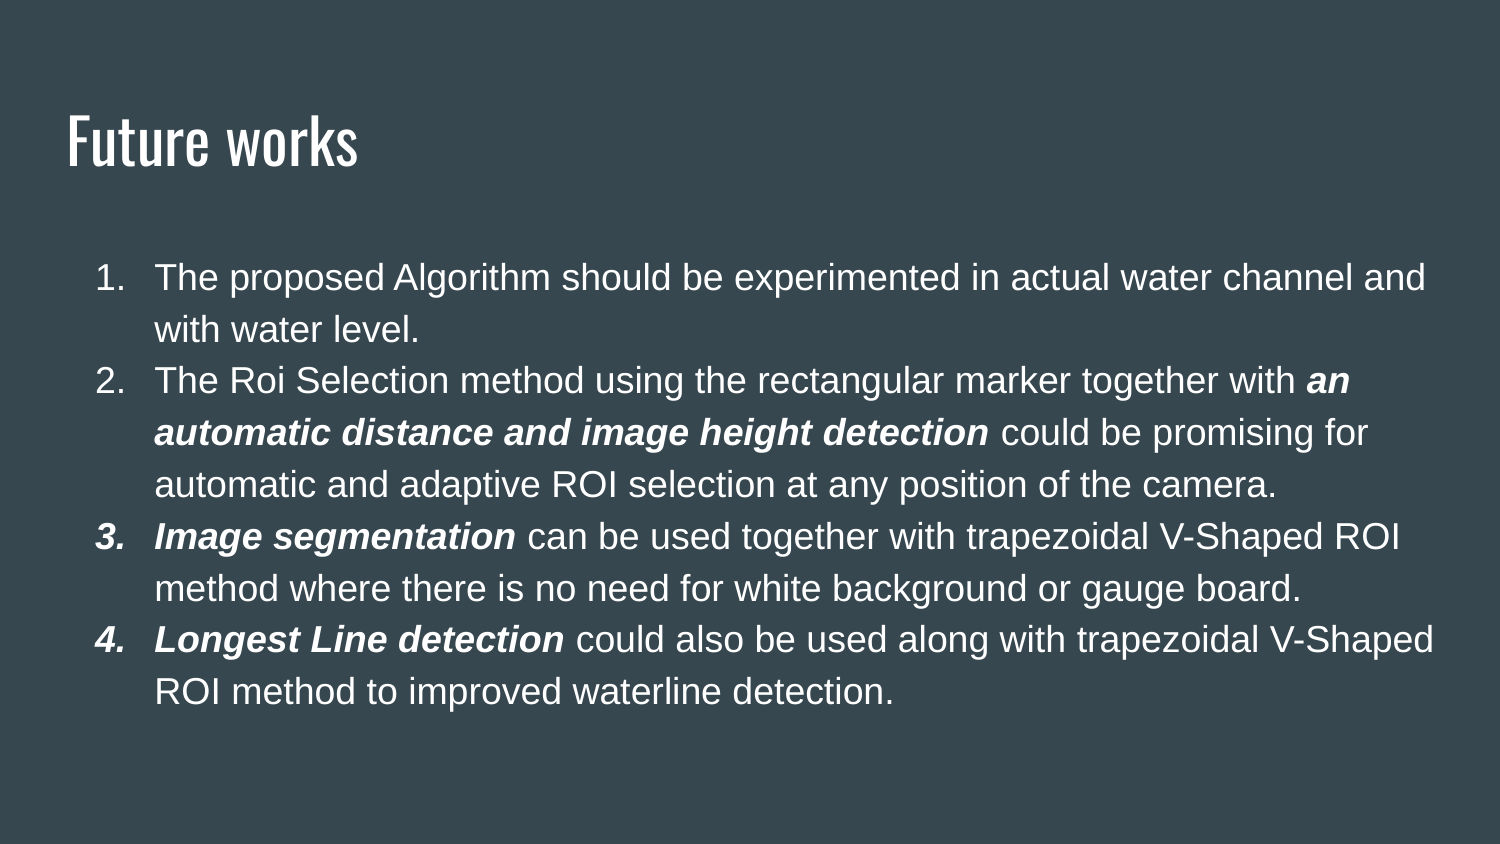

# Future works
The proposed Algorithm should be experimented in actual water channel and with water level.
The Roi Selection method using the rectangular marker together with an automatic distance and image height detection could be promising for automatic and adaptive ROI selection at any position of the camera.
Image segmentation can be used together with trapezoidal V-Shaped ROI method where there is no need for white background or gauge board.
Longest Line detection could also be used along with trapezoidal V-Shaped ROI method to improved waterline detection.